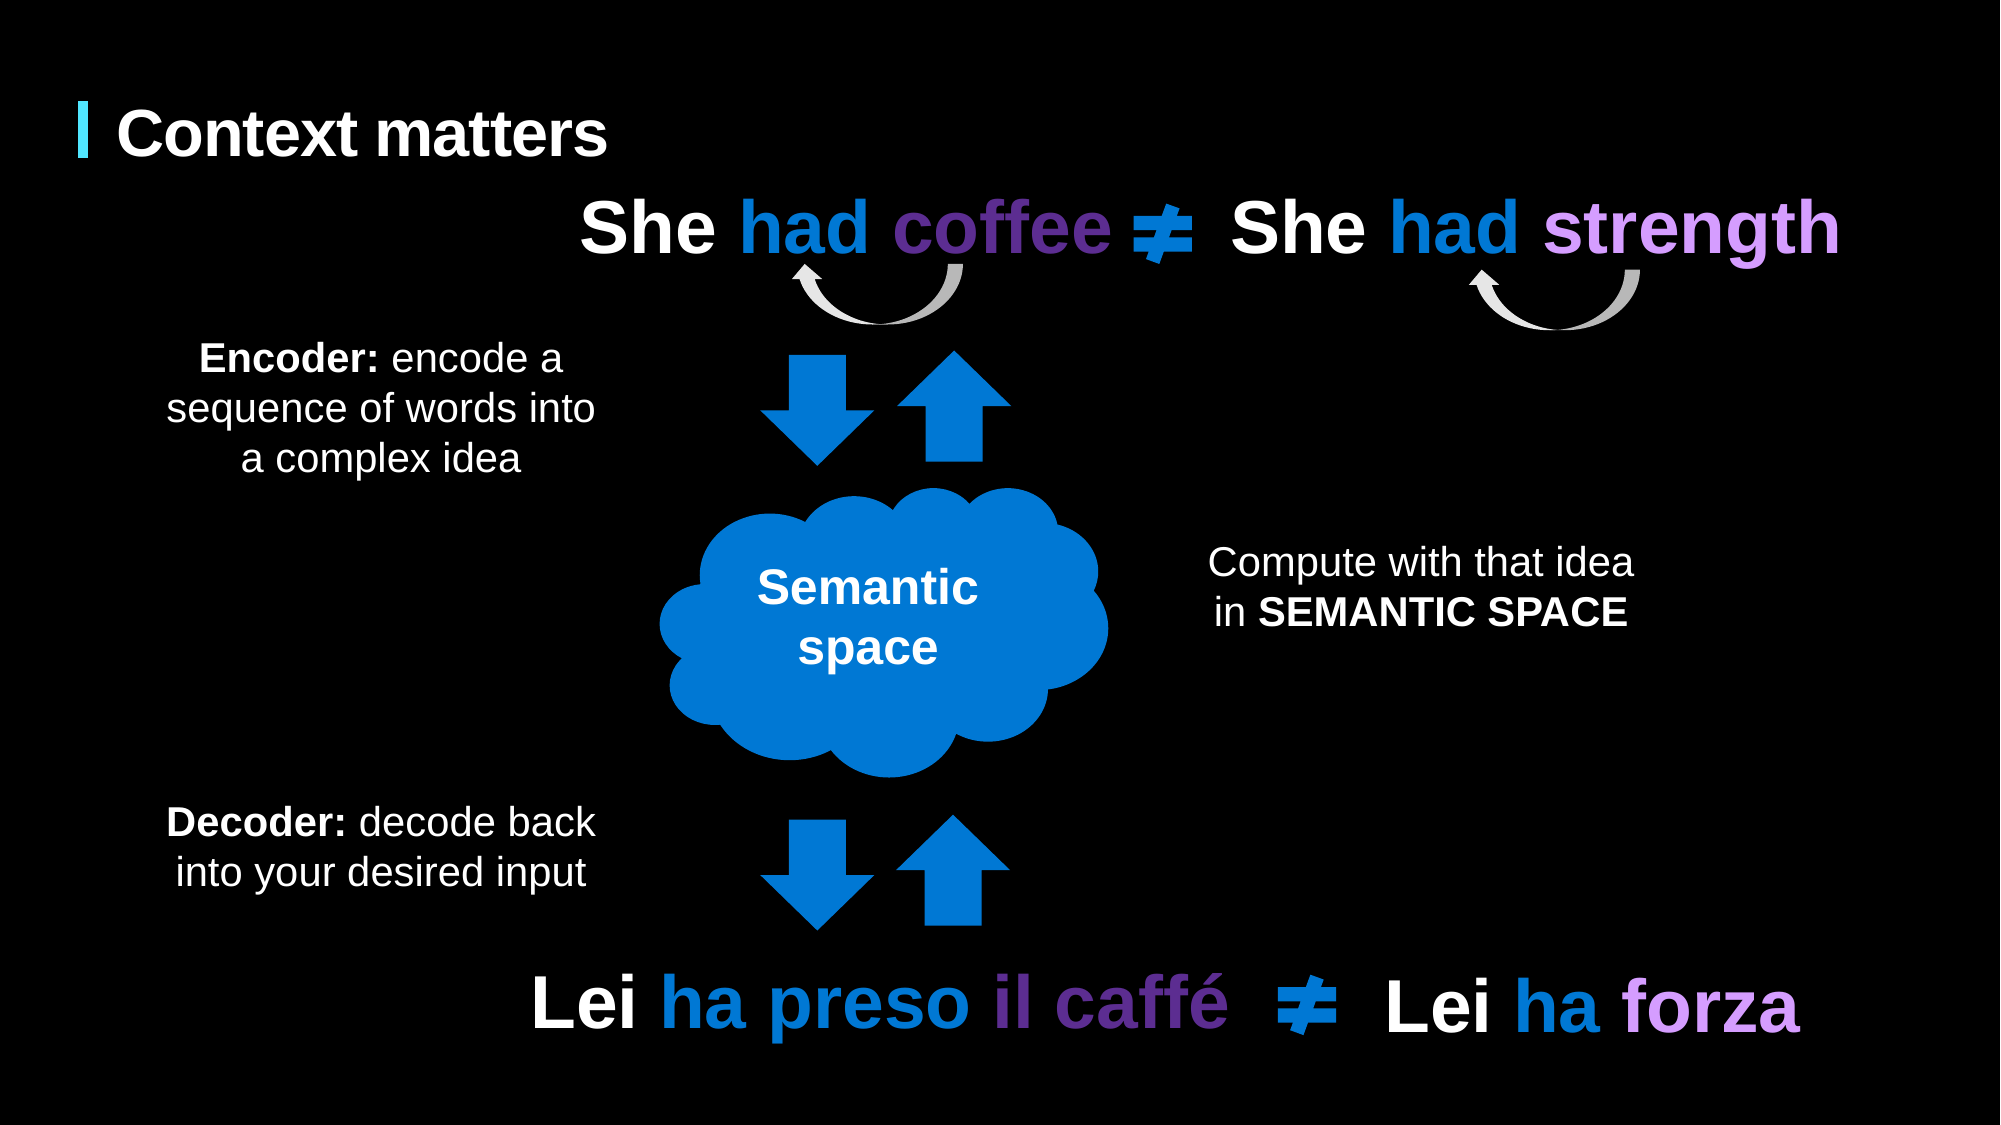

Context matters
She had coffee
She had strength

Encoder: encode a sequence of words into a complex idea

Semantic space
Compute with that idea in SEMANTIC SPACE
Decoder: decode back into your desired input

Lei ha preso il caffé
Lei ha forza